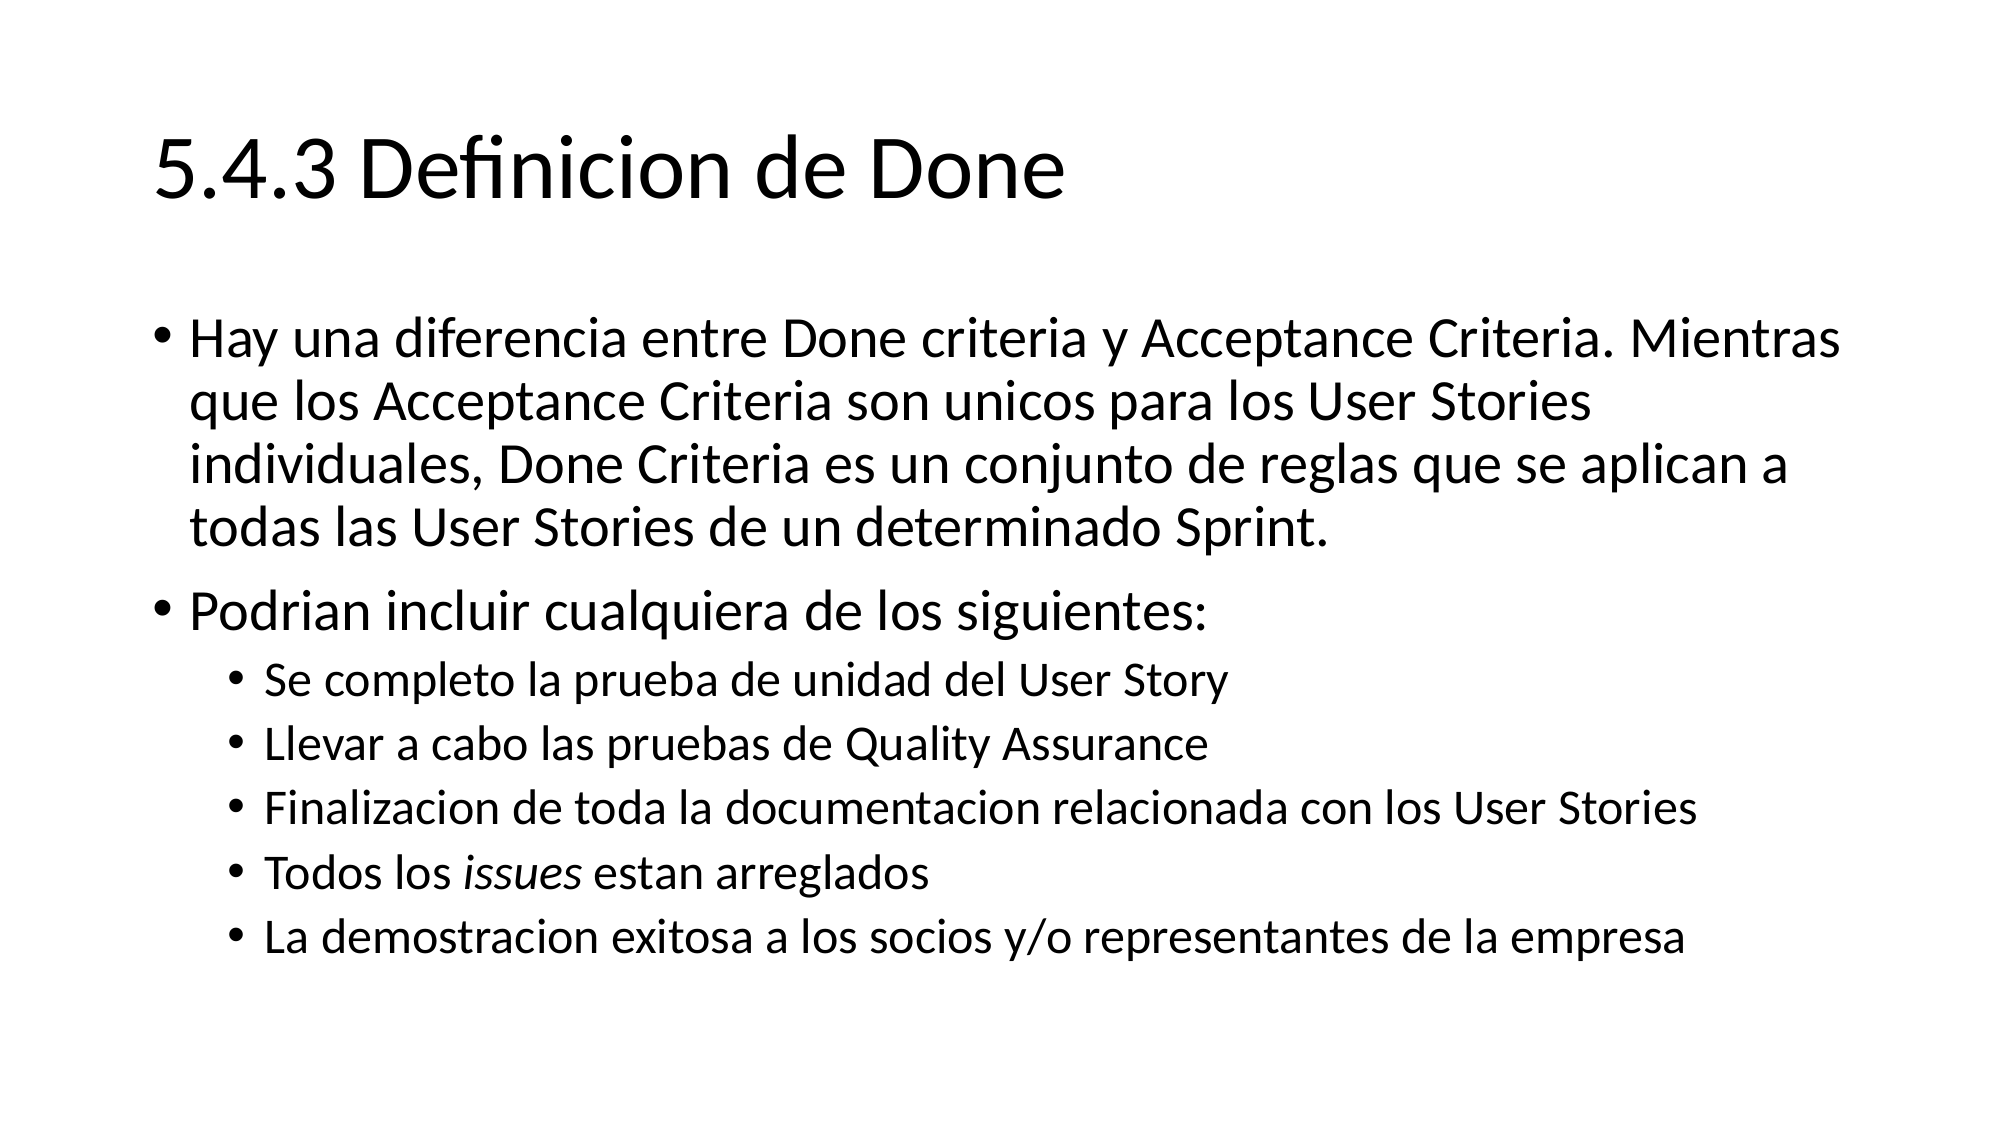

# 5.4.3 Definicion de Done
Hay una diferencia entre Done criteria y Acceptance Criteria. Mientras que los Acceptance Criteria son unicos para los User Stories individuales, Done Criteria es un conjunto de reglas que se aplican a todas las User Stories de un determinado Sprint.
Podrian incluir cualquiera de los siguientes:
Se completo la prueba de unidad del User Story
Llevar a cabo las pruebas de Quality Assurance
Finalizacion de toda la documentacion relacionada con los User Stories
Todos los issues estan arreglados
La demostracion exitosa a los socios y/o representantes de la empresa